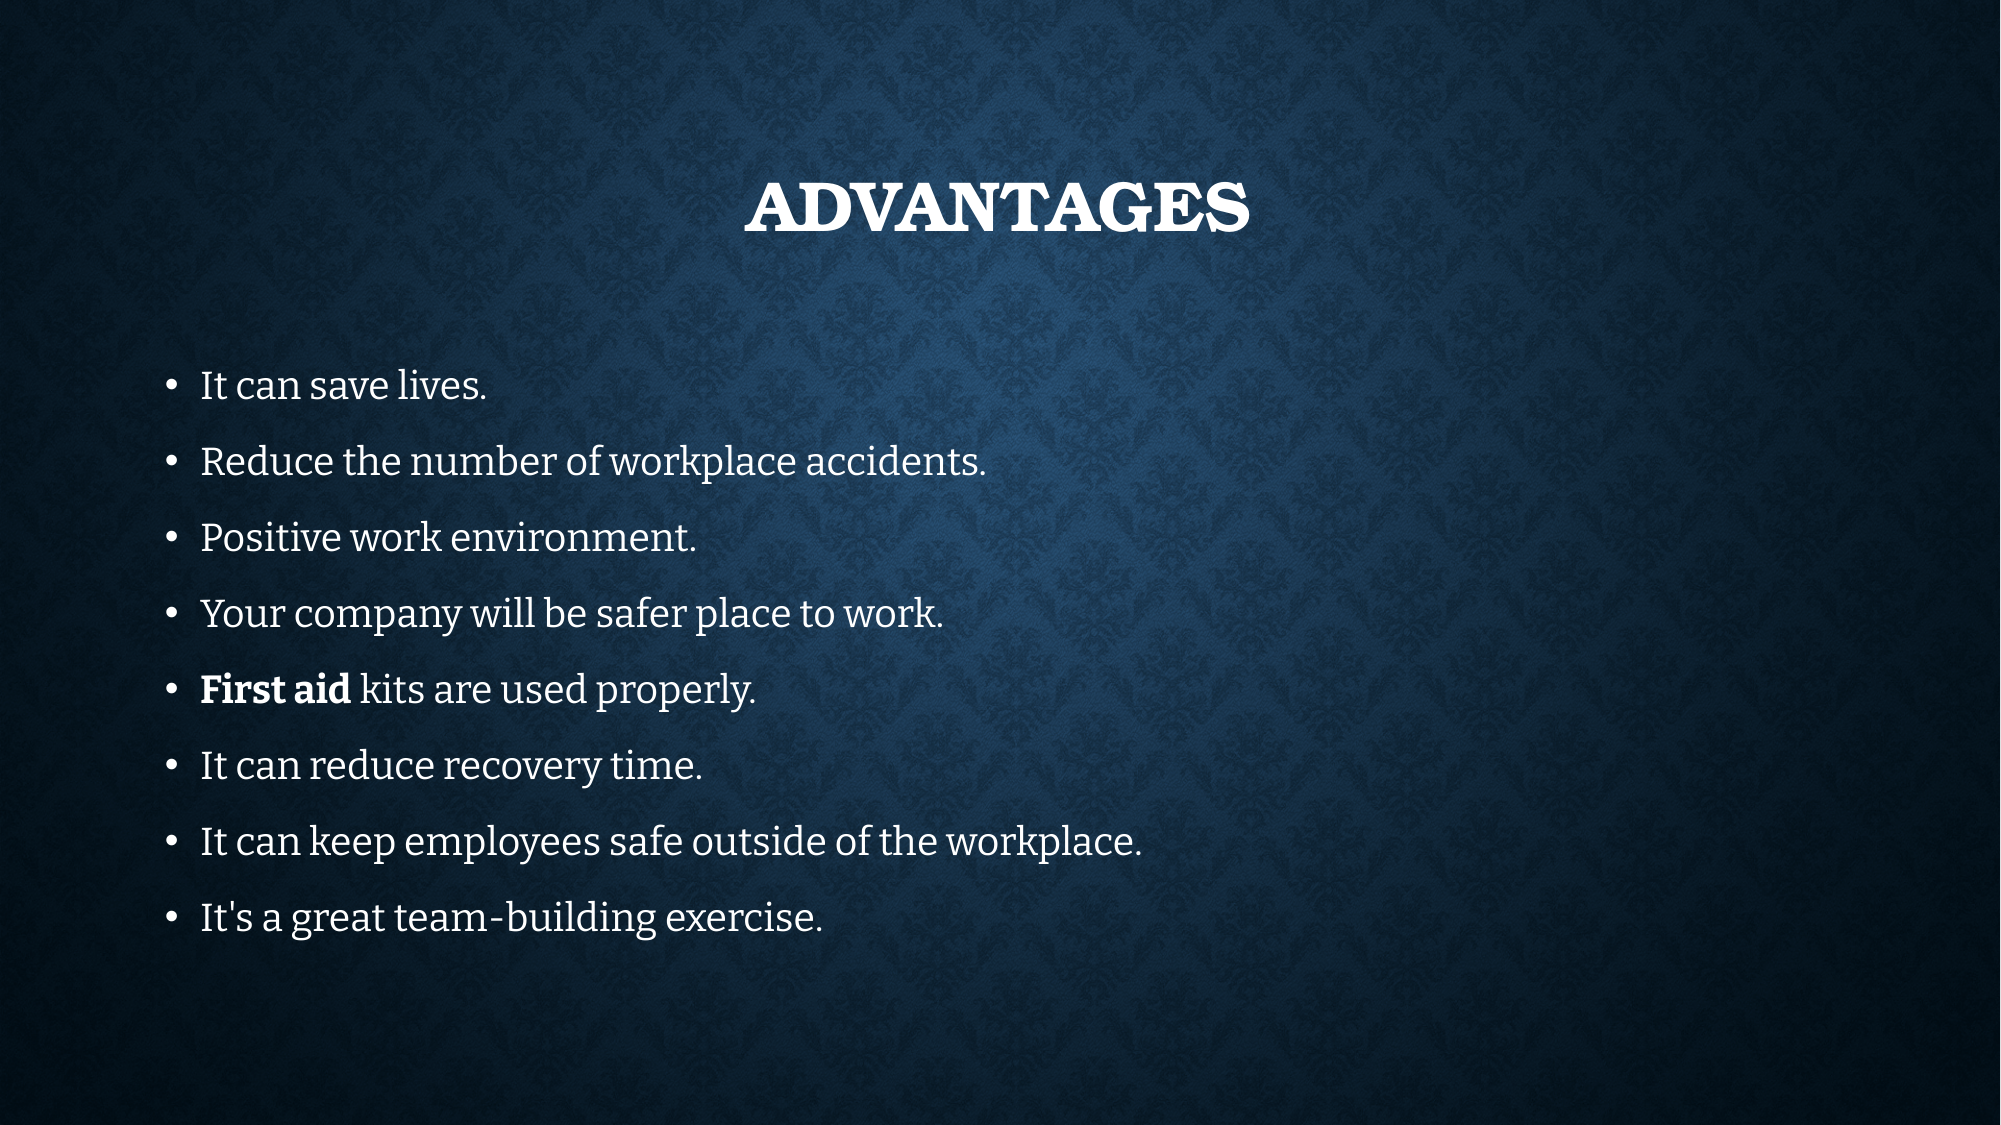

# advantages
It can save lives.
Reduce the number of workplace accidents.
Positive work environment.
Your company will be safer place to work.
First aid kits are used properly.
It can reduce recovery time.
It can keep employees safe outside of the workplace.
It's a great team-building exercise.